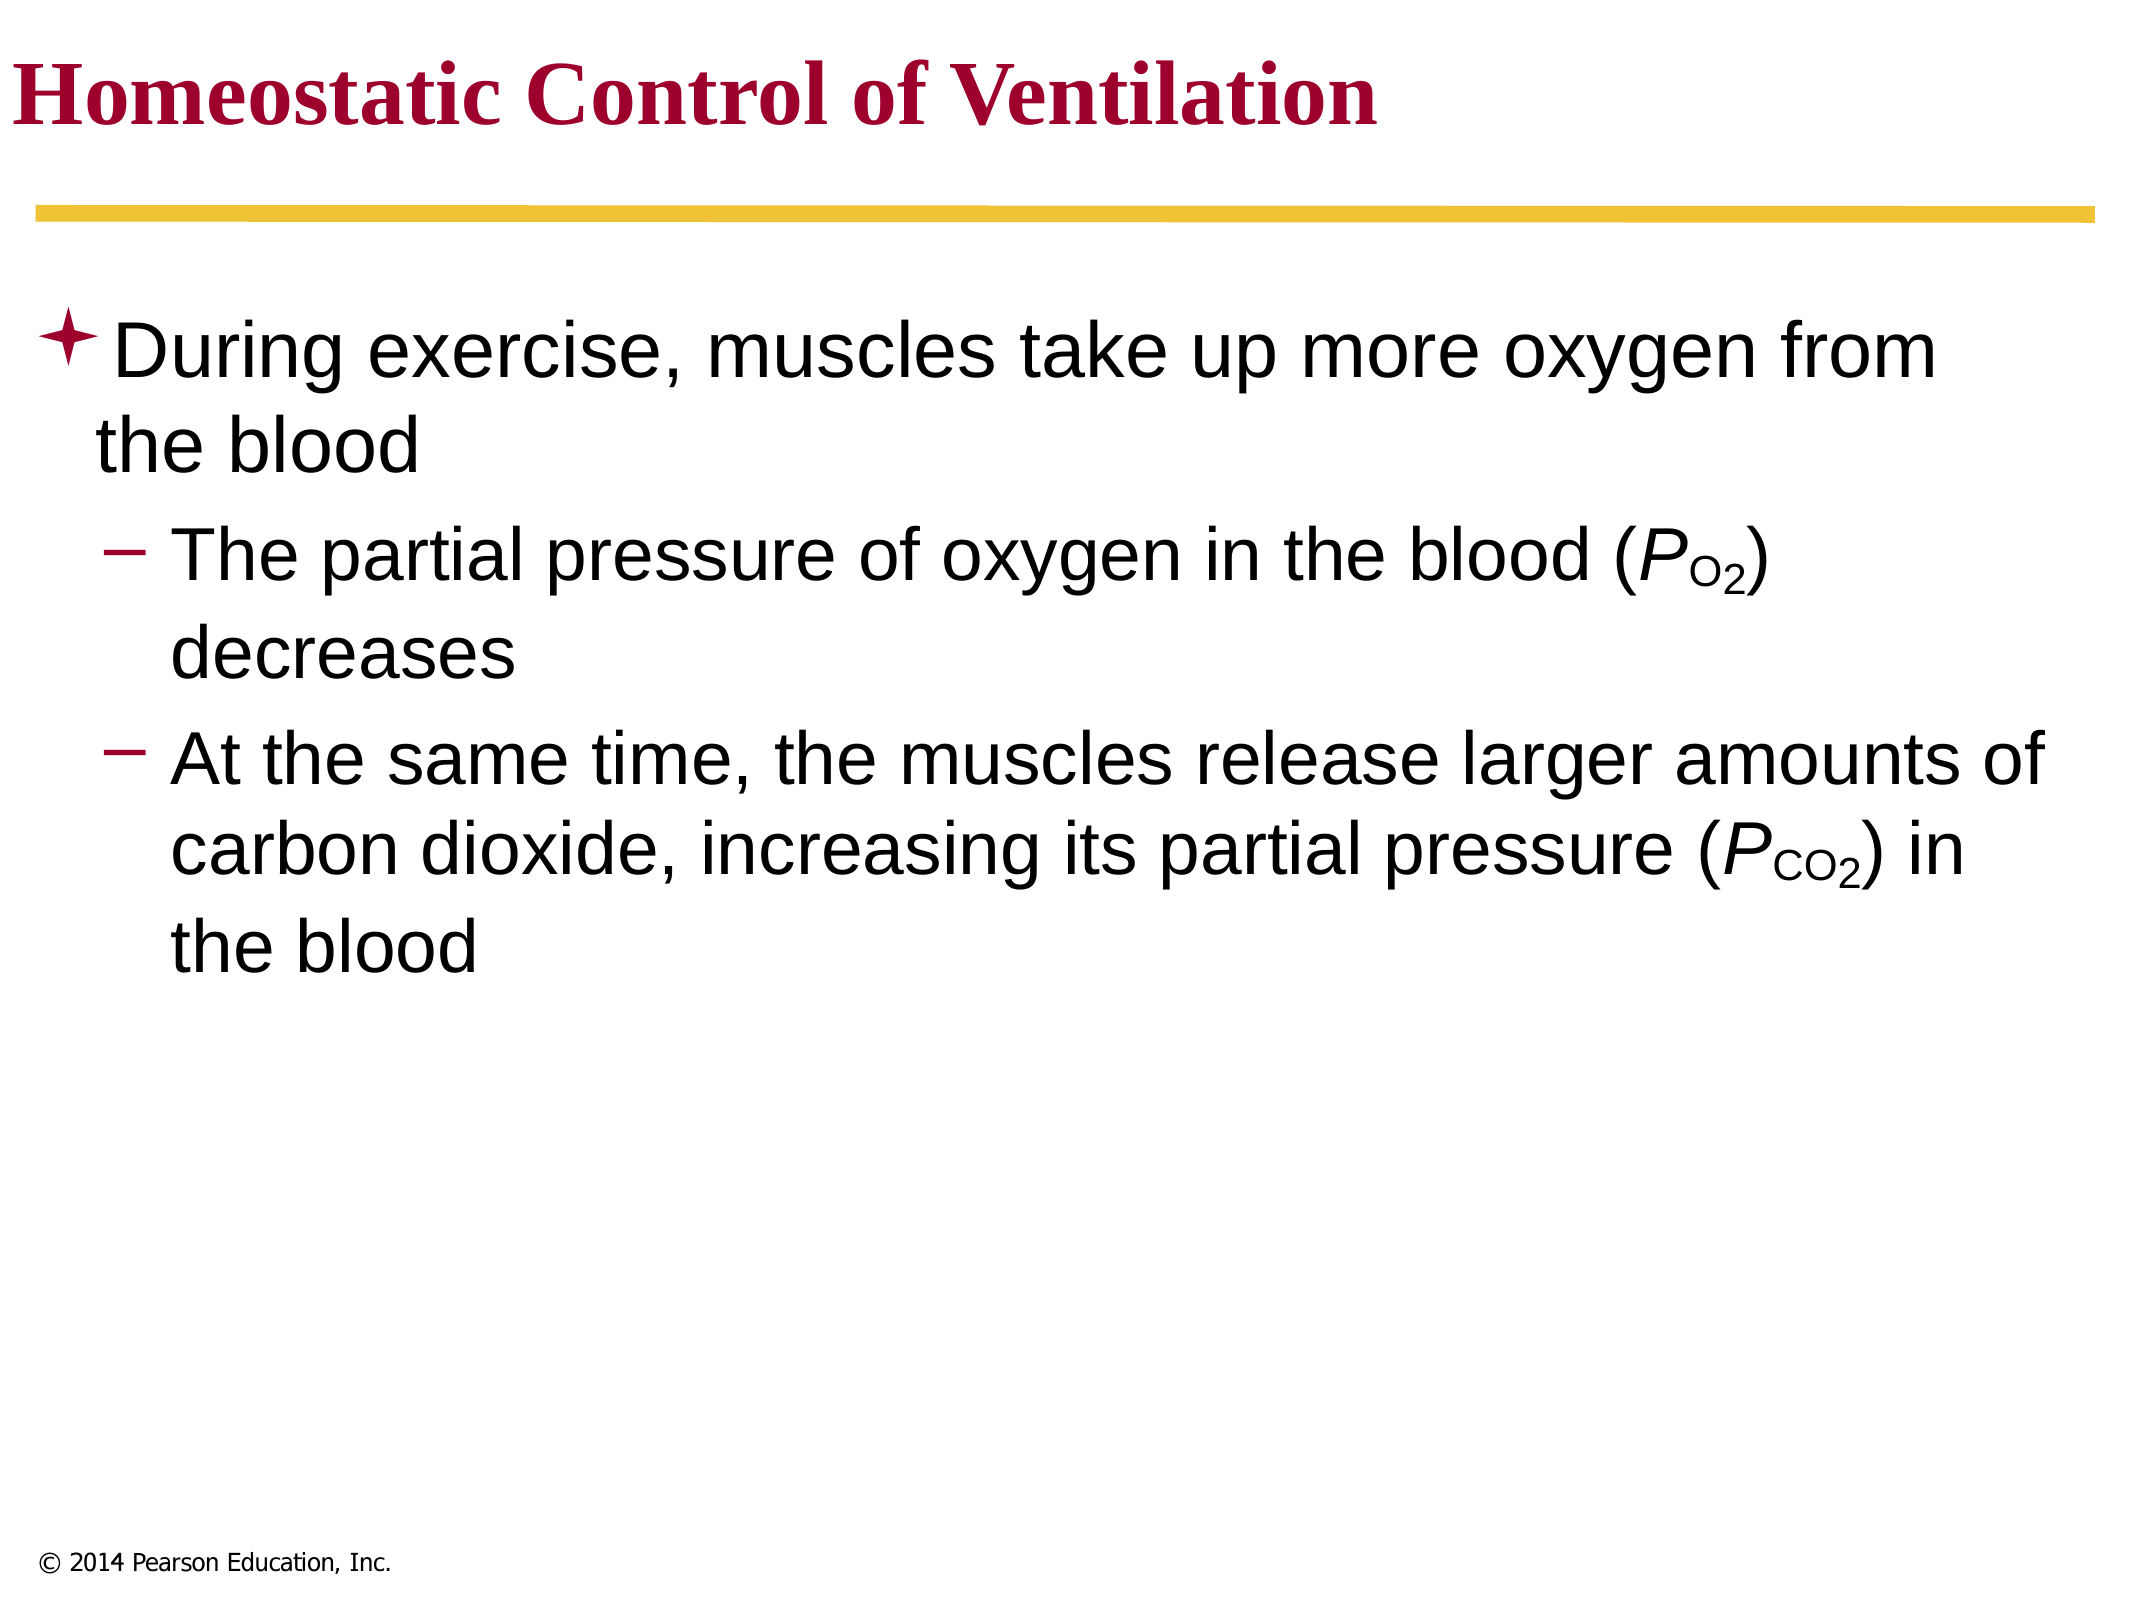

Homeostatic Control of Ventilation

During exercise, muscles take up more oxygen from the blood
The partial pressure of oxygen in the blood (PO2) decreases
At the same time, the muscles release larger amounts of carbon dioxide, increasing its partial pressure (PCO2) in the blood